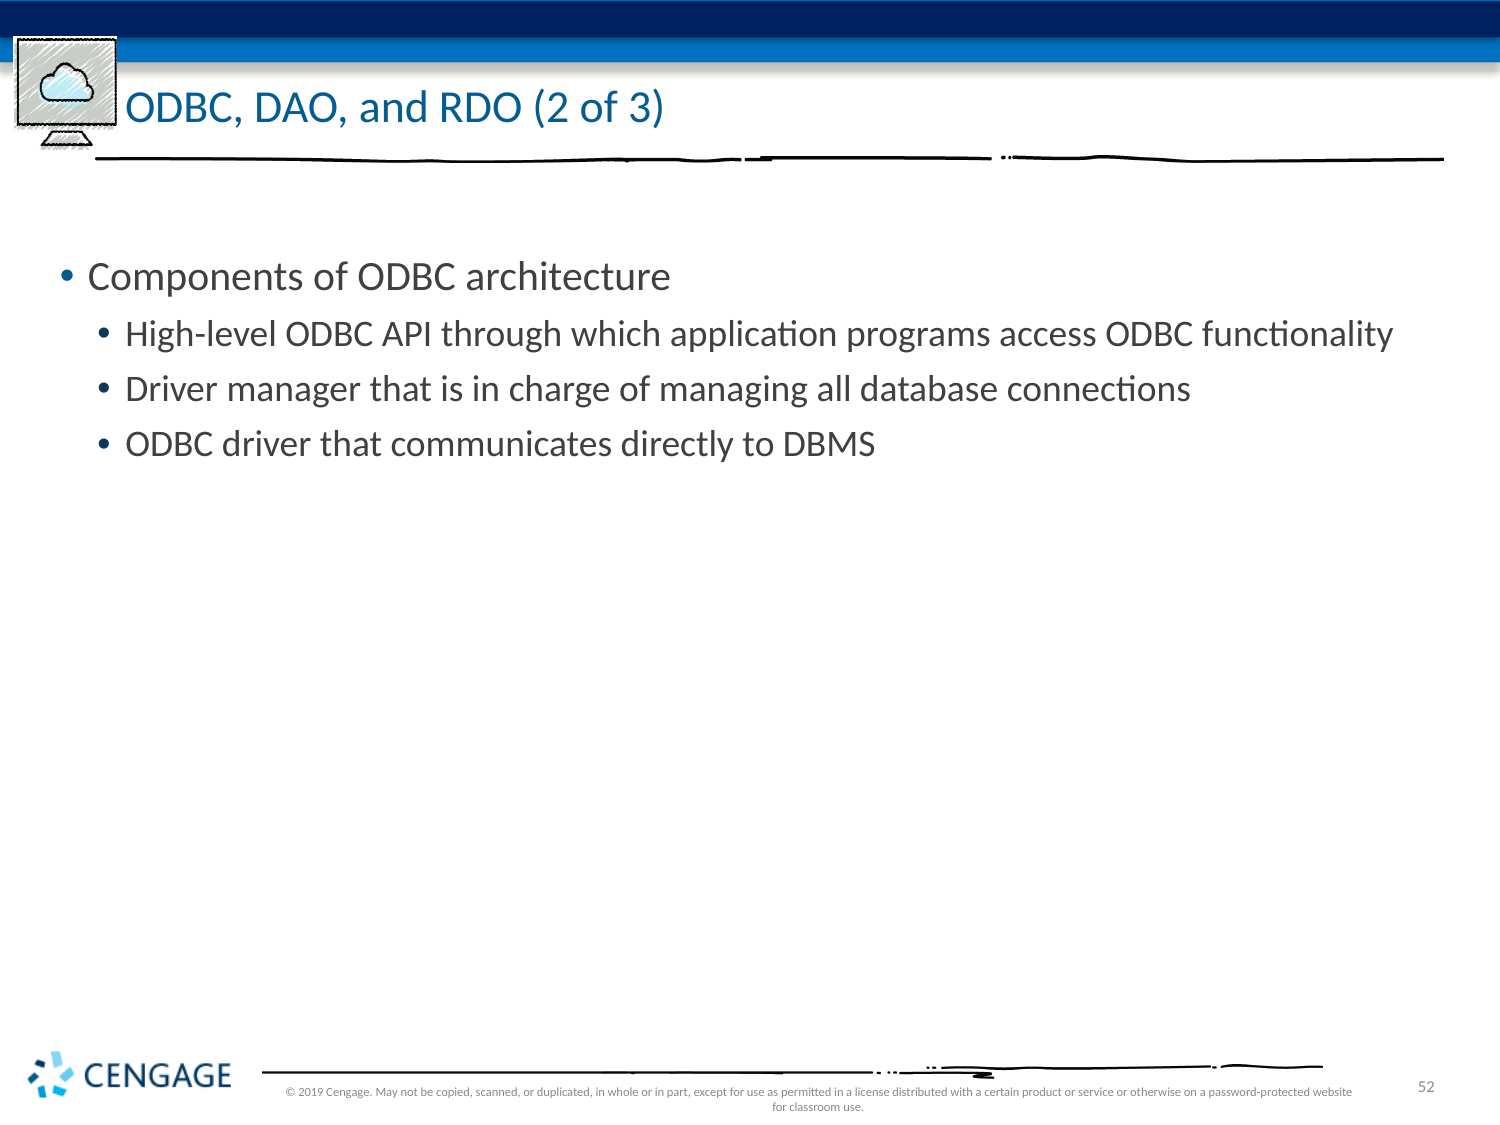

# ODBC, DAO, and RDO (2 of 3)
Components of ODBC architecture
High-level ODBC API through which application programs access ODBC functionality
Driver manager that is in charge of managing all database connections
ODBC driver that communicates directly to DBMS
© 2019 Cengage. May not be copied, scanned, or duplicated, in whole or in part, except for use as permitted in a license distributed with a certain product or service or otherwise on a password-protected website for classroom use.